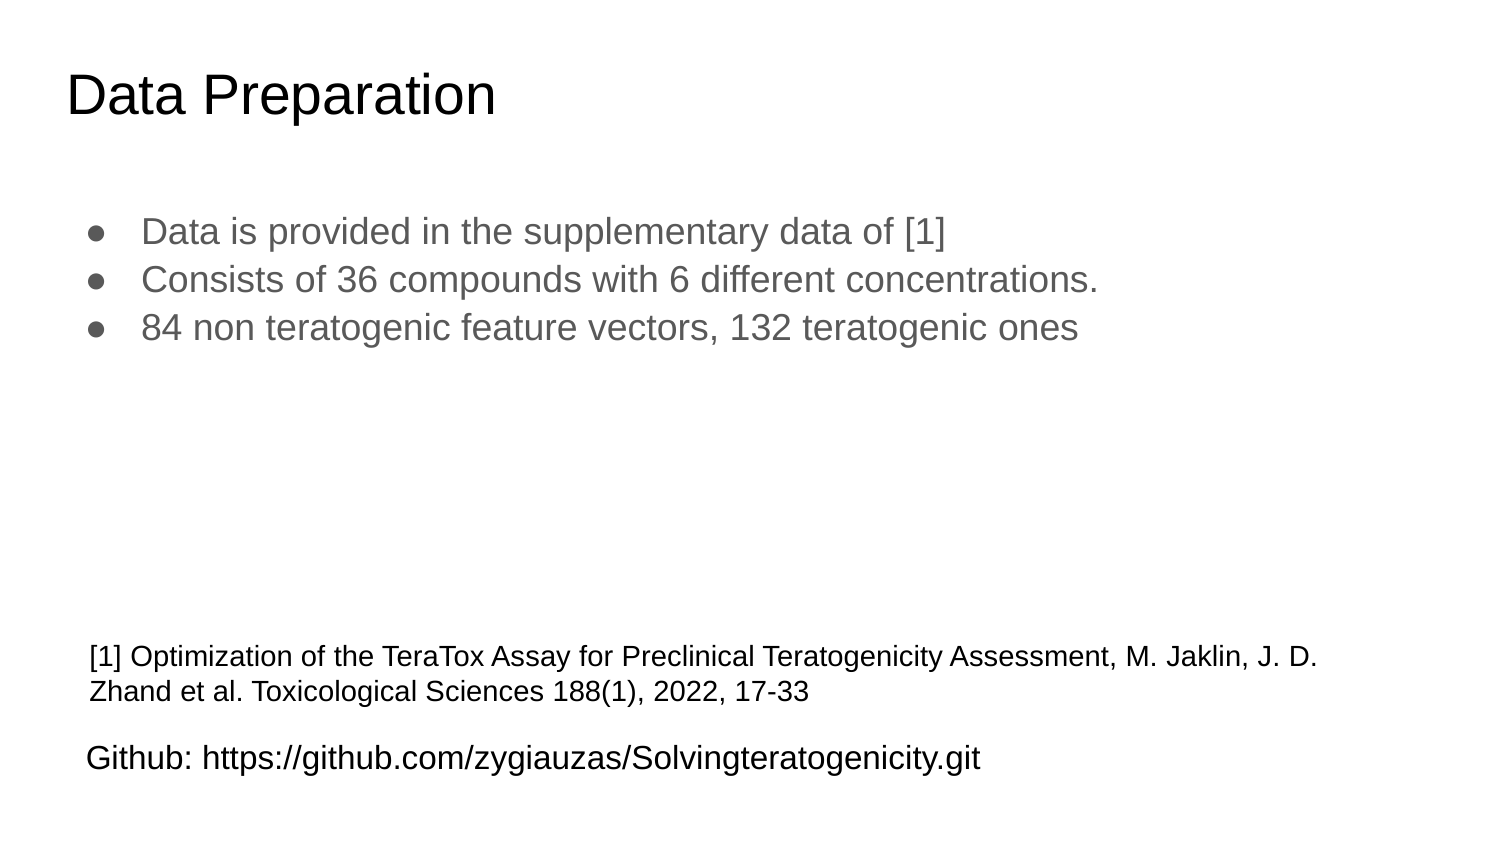

# Data Preparation
Data is provided in the supplementary data of [1]
Consists of 36 compounds with 6 different concentrations.
84 non teratogenic feature vectors, 132 teratogenic ones

[1] Optimization of the TeraTox Assay for Preclinical Teratogenicity Assessment, M. Jaklin, J. D. Zhand et al. Toxicological Sciences 188(1), 2022, 17-33
Github: https://github.com/zygiauzas/Solvingteratogenicity.git